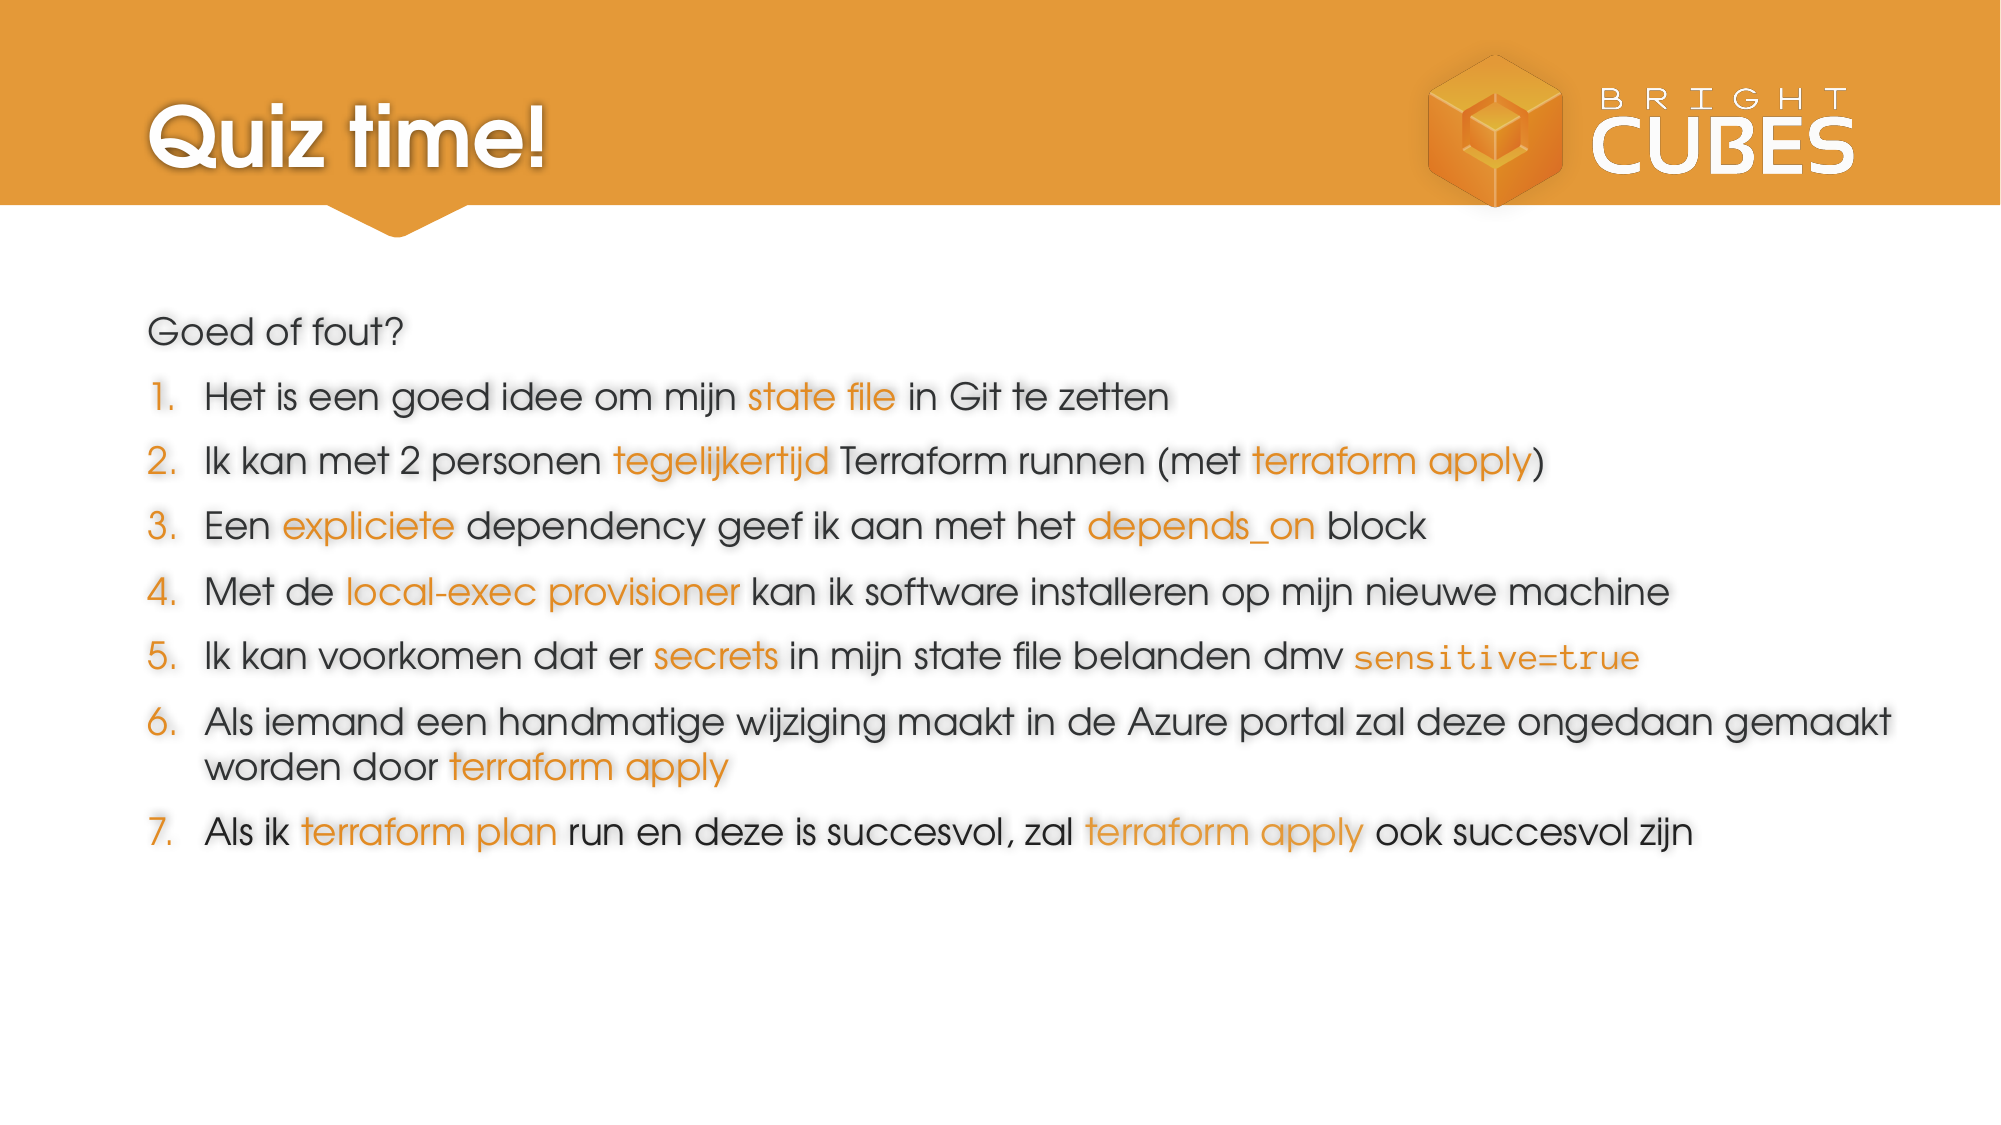

# Quiz time!
Goed of fout?
Het is een goed idee om mijn state file in Git te zetten
Ik kan met 2 personen tegelijkertijd Terraform runnen (met terraform apply)
Een expliciete dependency geef ik aan met het depends_on block
Met de local-exec provisioner kan ik software installeren op mijn nieuwe machine
Ik kan voorkomen dat er secrets in mijn state file belanden dmv sensitive=true
Als iemand een handmatige wijziging maakt in de Azure portal zal deze ongedaan gemaakt worden door terraform apply
Als ik terraform plan run en deze is succesvol, zal terraform apply ook succesvol zijn